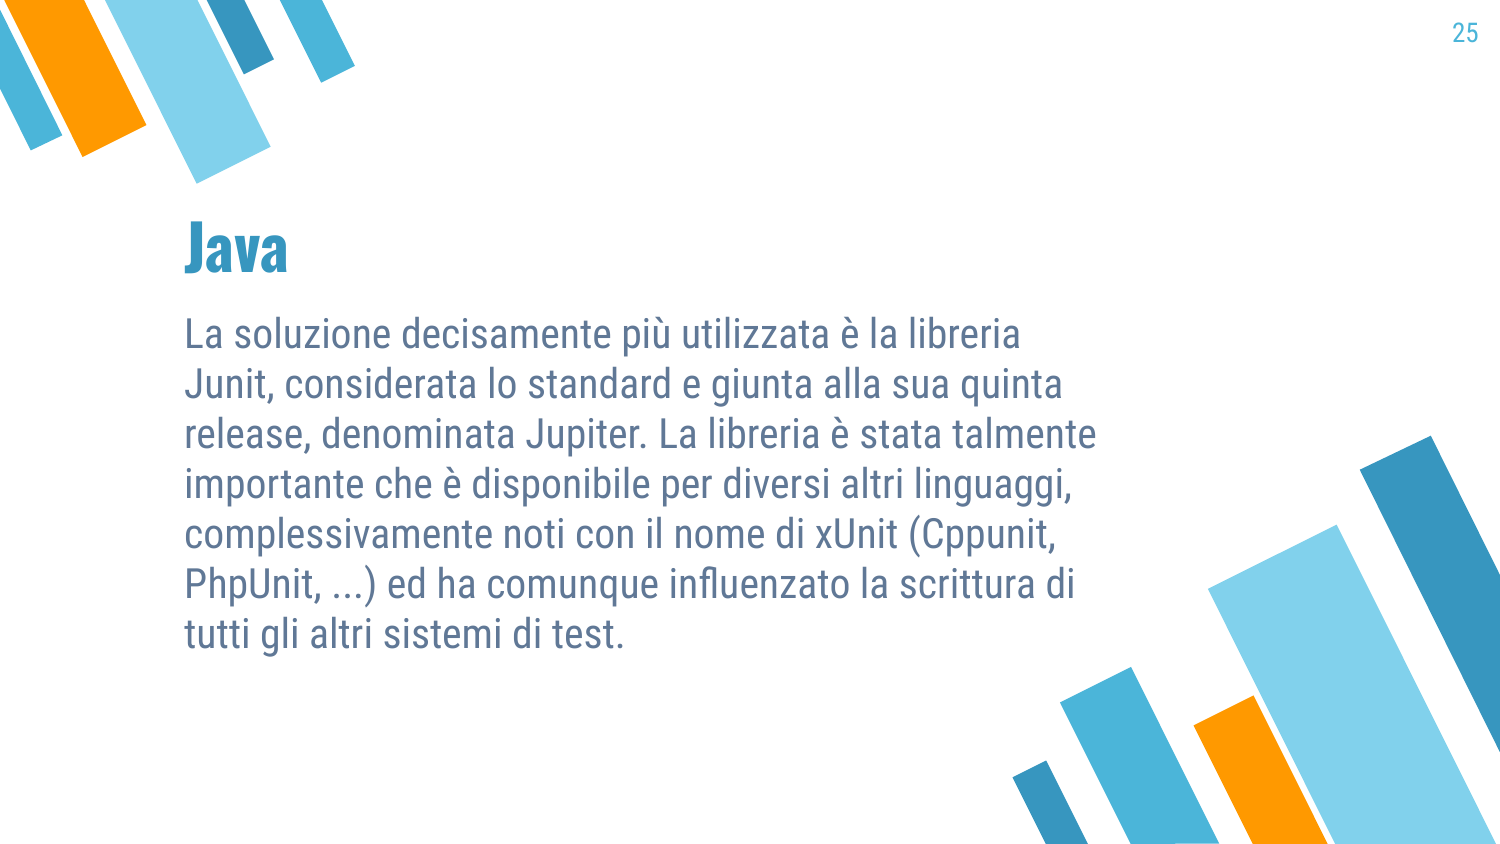

25
# Java
La soluzione decisamente più utilizzata è la libreria Junit, considerata lo standard e giunta alla sua quinta release, denominata Jupiter. La libreria è stata talmente importante che è disponibile per diversi altri linguaggi, complessivamente noti con il nome di xUnit (Cppunit, PhpUnit, ...) ed ha comunque influenzato la scrittura di tutti gli altri sistemi di test.